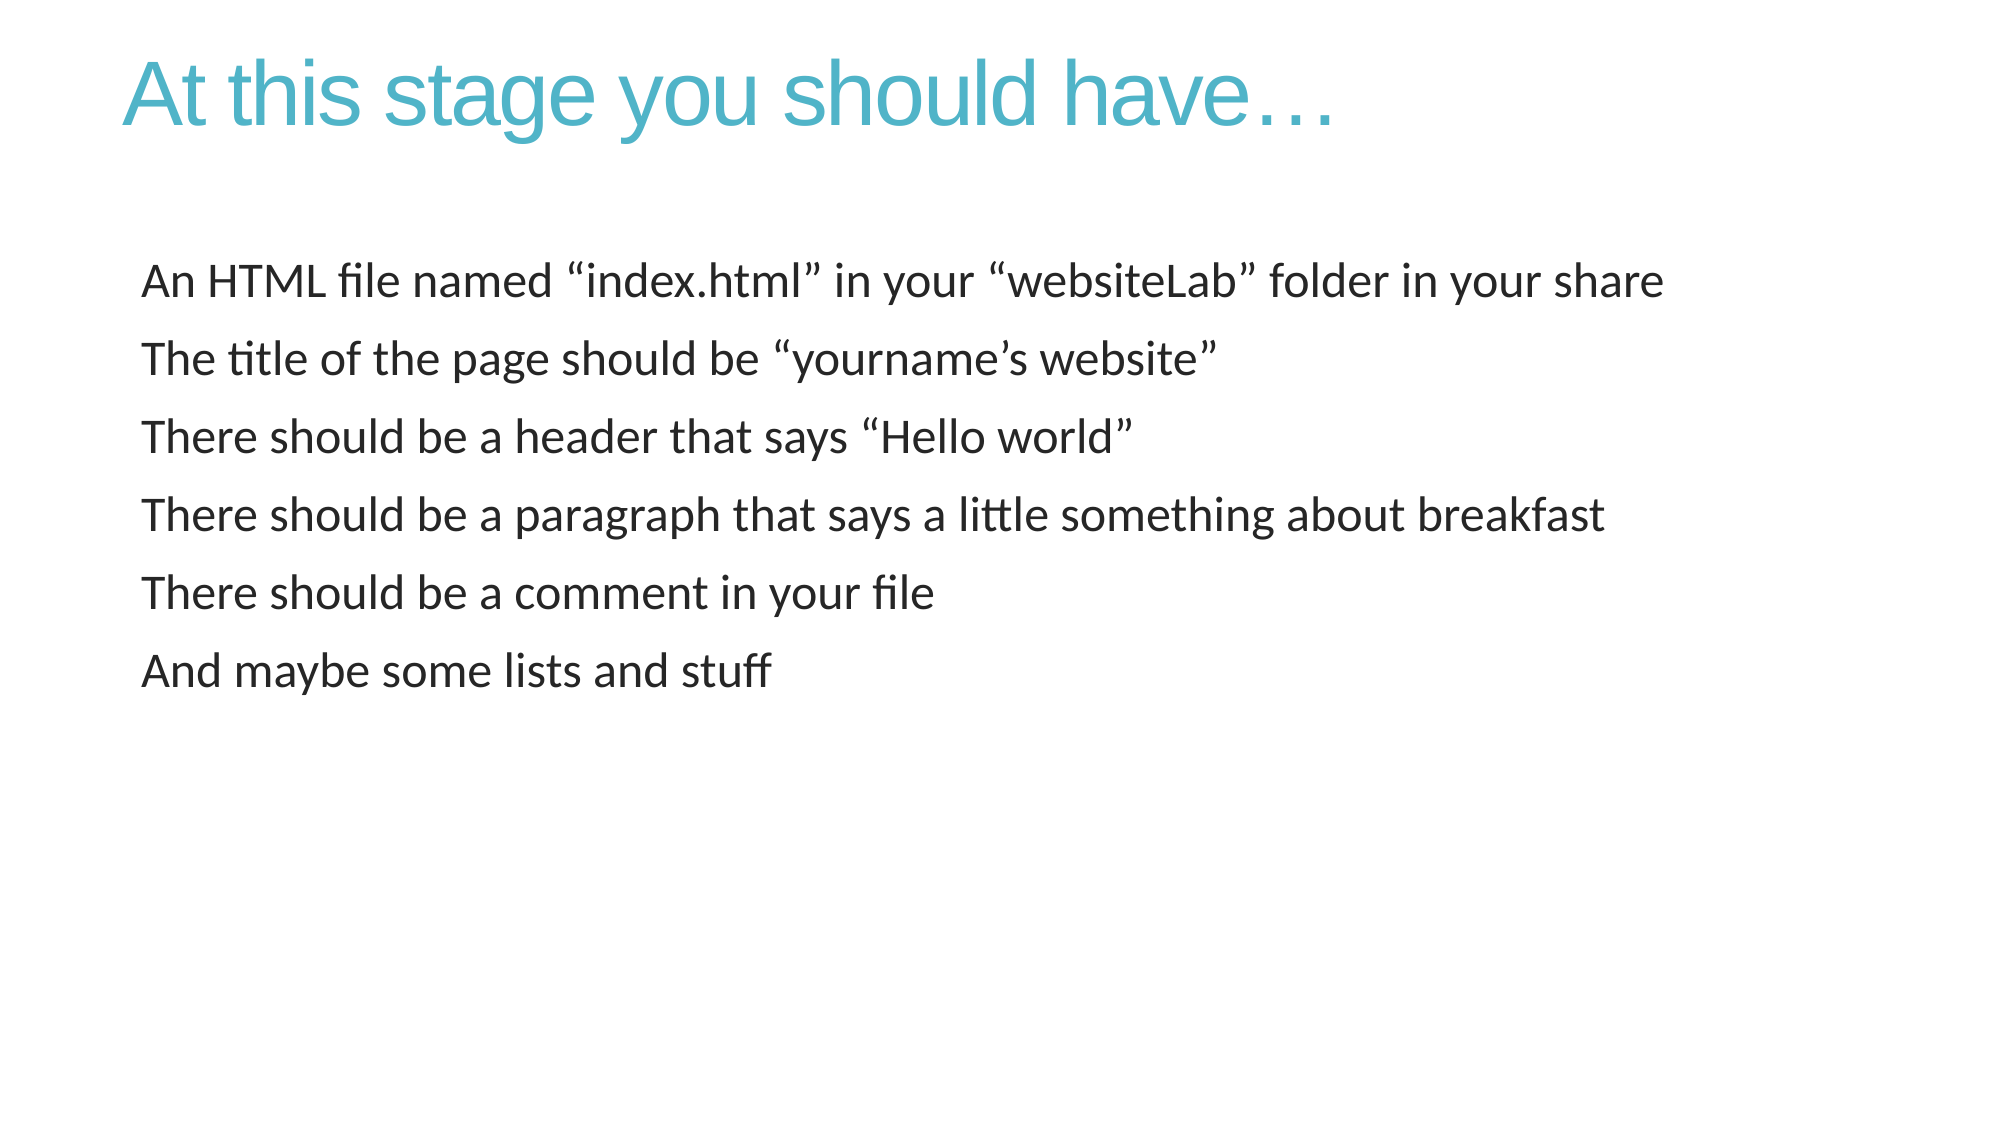

# At this stage you should have…
An HTML file named “index.html” in your “websiteLab” folder in your share
The title of the page should be “yourname’s website”
There should be a header that says “Hello world”
There should be a paragraph that says a little something about breakfast
There should be a comment in your file
And maybe some lists and stuff